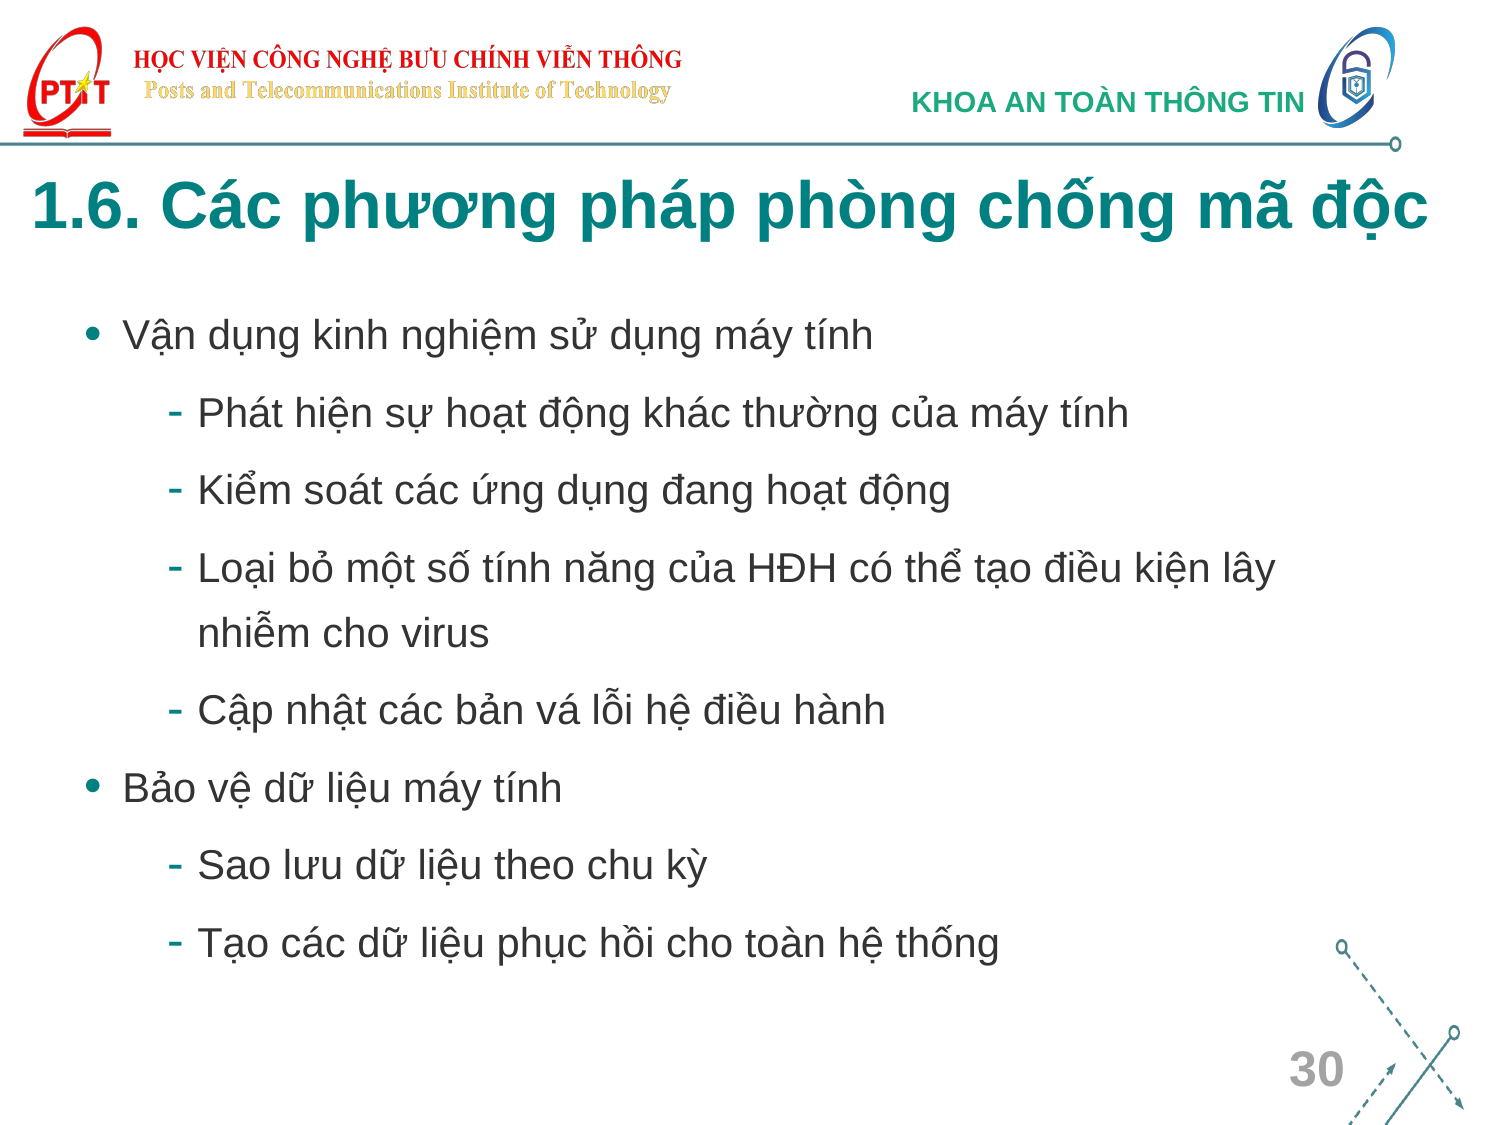

# 1.6. Các phương pháp phòng chống mã độc
Vận dụng kinh nghiệm sử dụng máy tính
Phát hiện sự hoạt động khác thường của máy tính
Kiểm soát các ứng dụng đang hoạt động
Loại bỏ một số tính năng của HĐH có thể tạo điều kiện lây nhiễm cho virus
Cập nhật các bản vá lỗi hệ điều hành
Bảo vệ dữ liệu máy tính
Sao lưu dữ liệu theo chu kỳ
Tạo các dữ liệu phục hồi cho toàn hệ thống